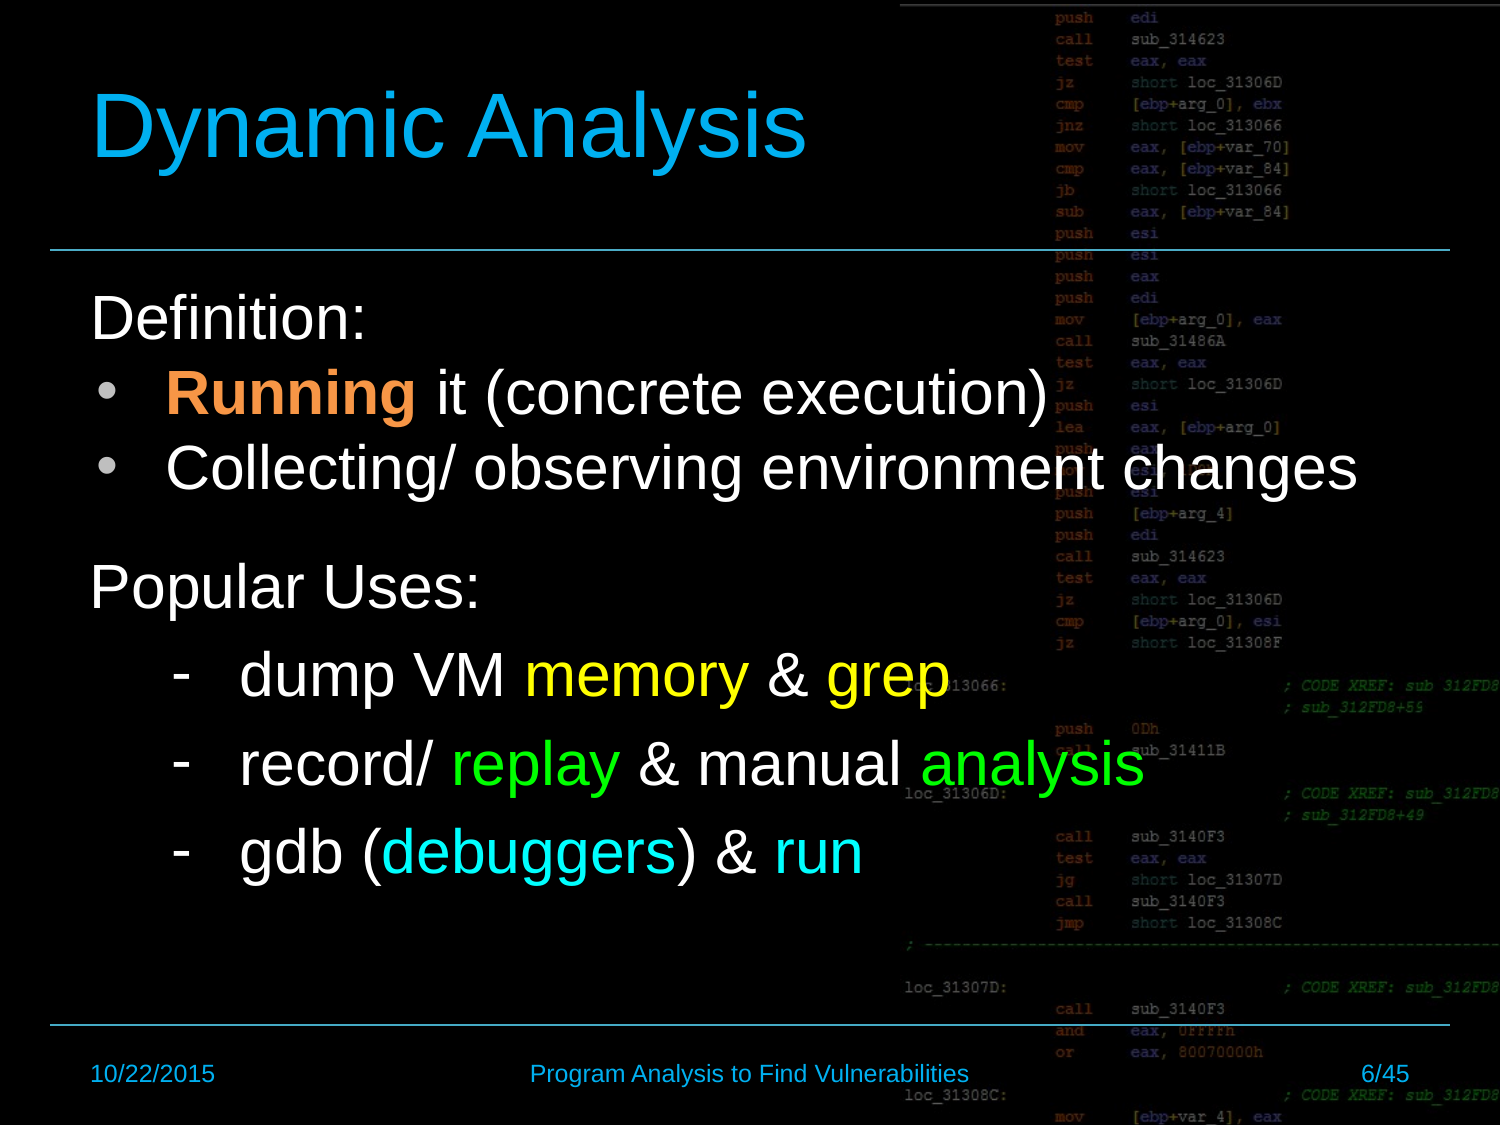

# Dynamic Analysis

Definition:
Running it (concrete execution)
Collecting/ observing environment changes

Popular Uses:
dump VM memory & grep
record/ replay & manual analysis
gdb (debuggers) & run
10/22/2015
Program Analysis to Find Vulnerabilities
6/45